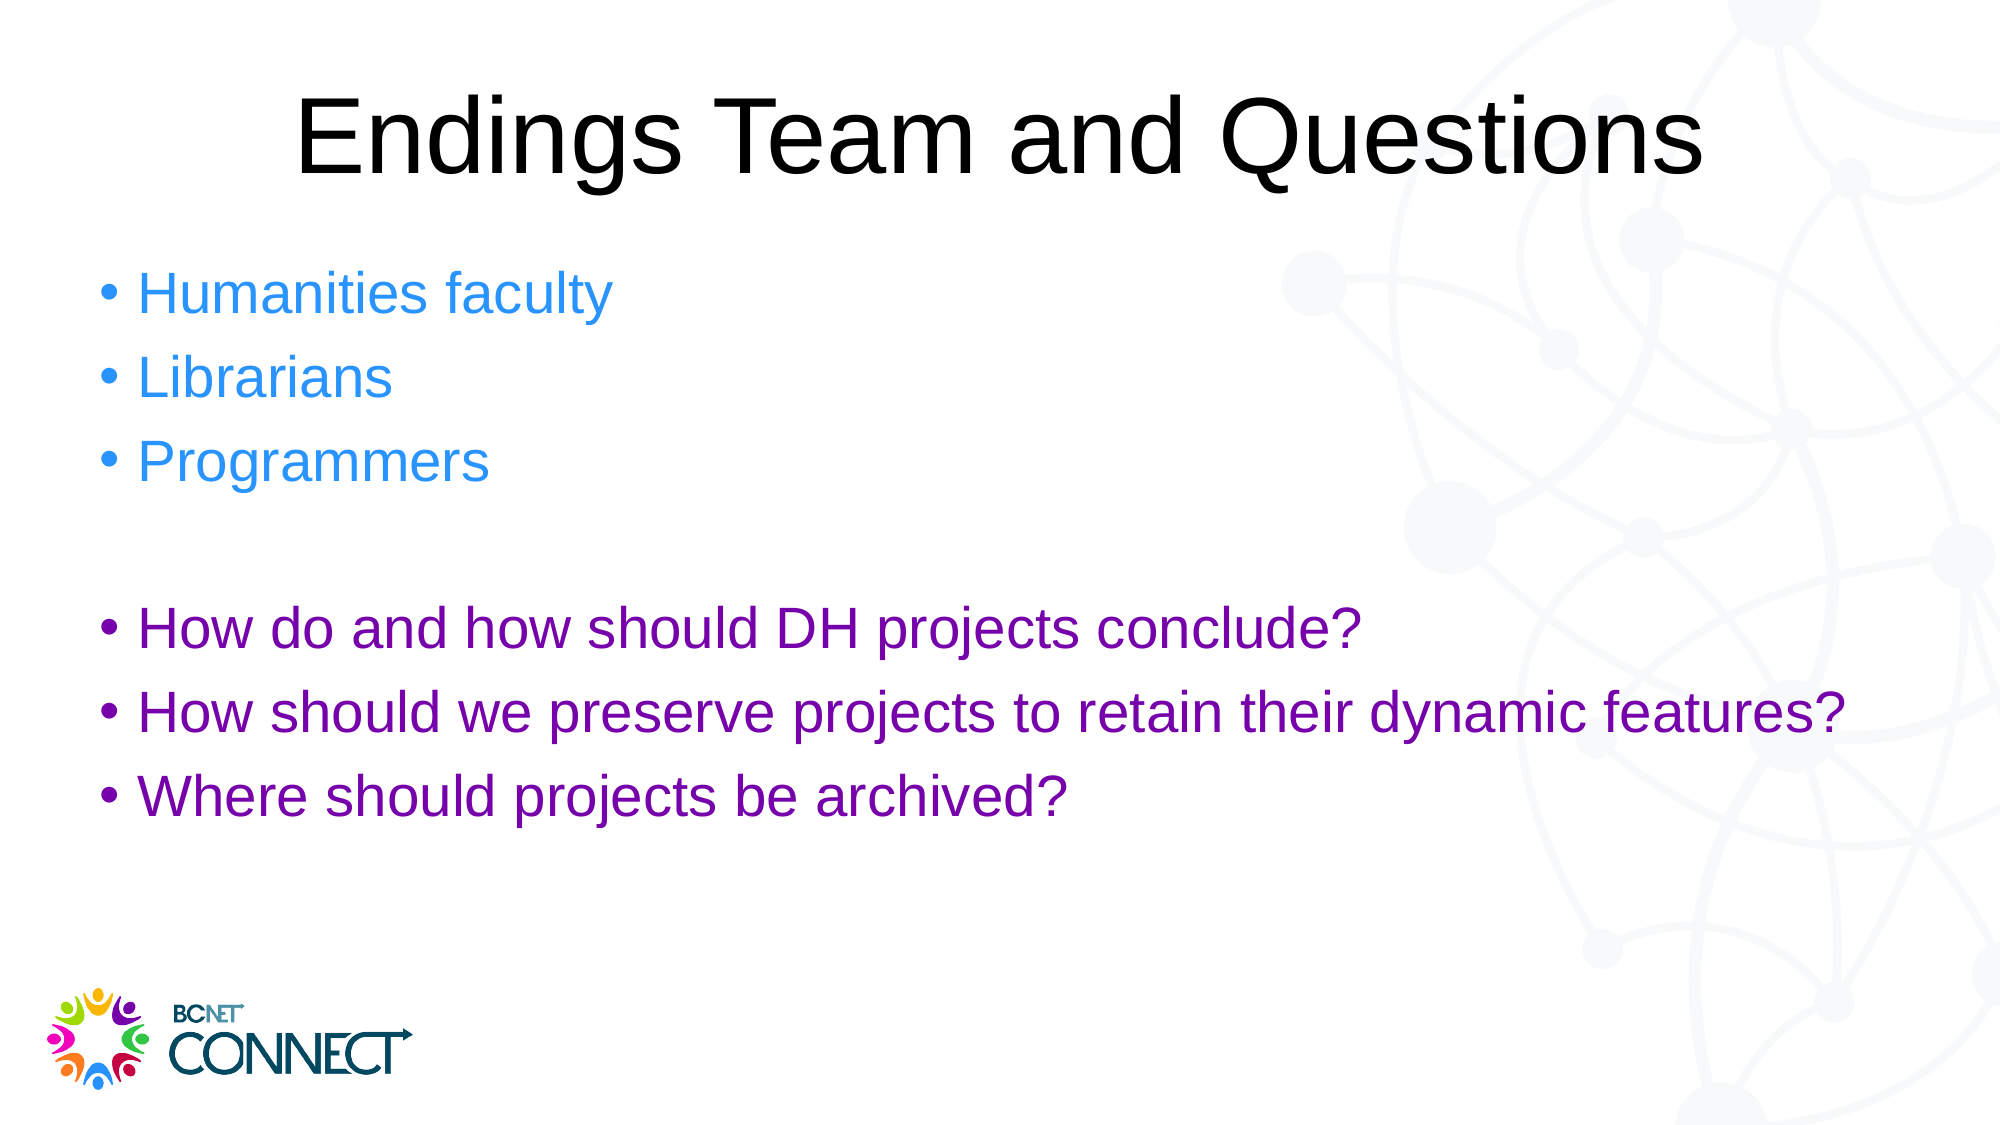

# Endings Team and Questions
Humanities faculty
Librarians
Programmers

How do and how should DH projects conclude?
How should we preserve projects to retain their dynamic features?
Where should projects be archived?